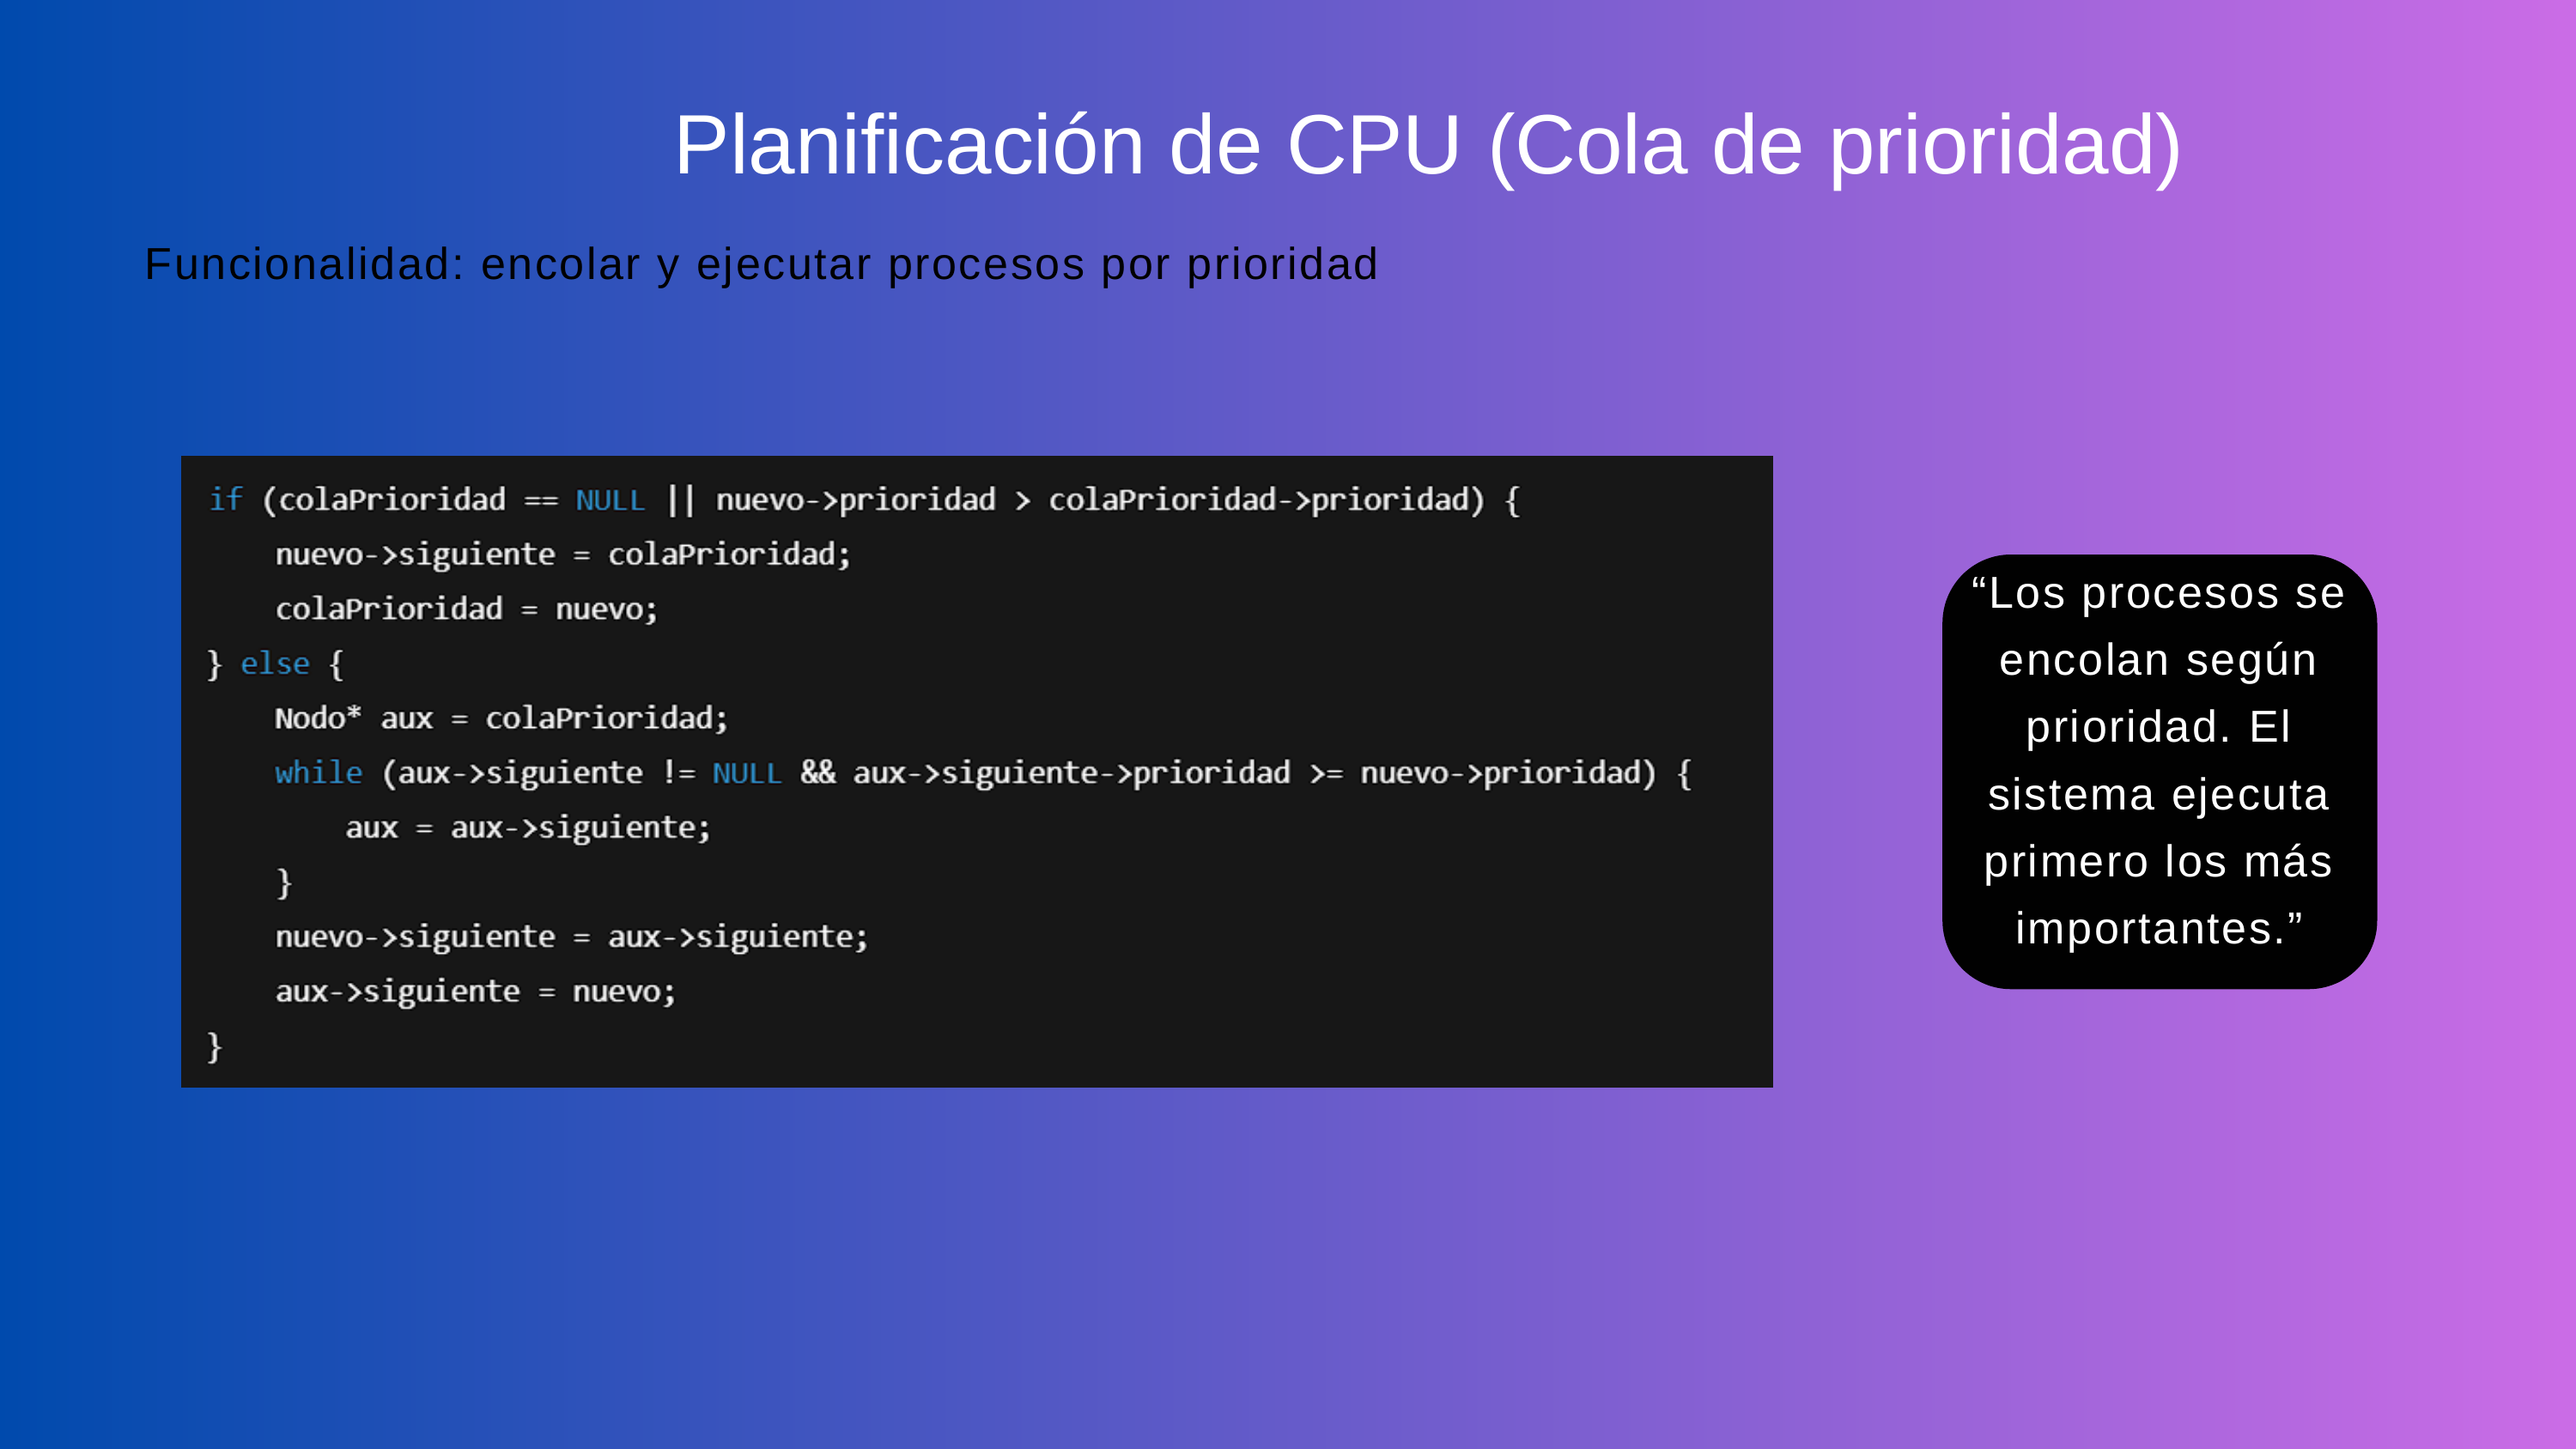

Planificación de CPU (Cola de prioridad)

Funcionalidad: encolar y ejecutar procesos por prioridad

“Los procesos se encolan según prioridad. El sistema ejecuta primero los más importantes.”